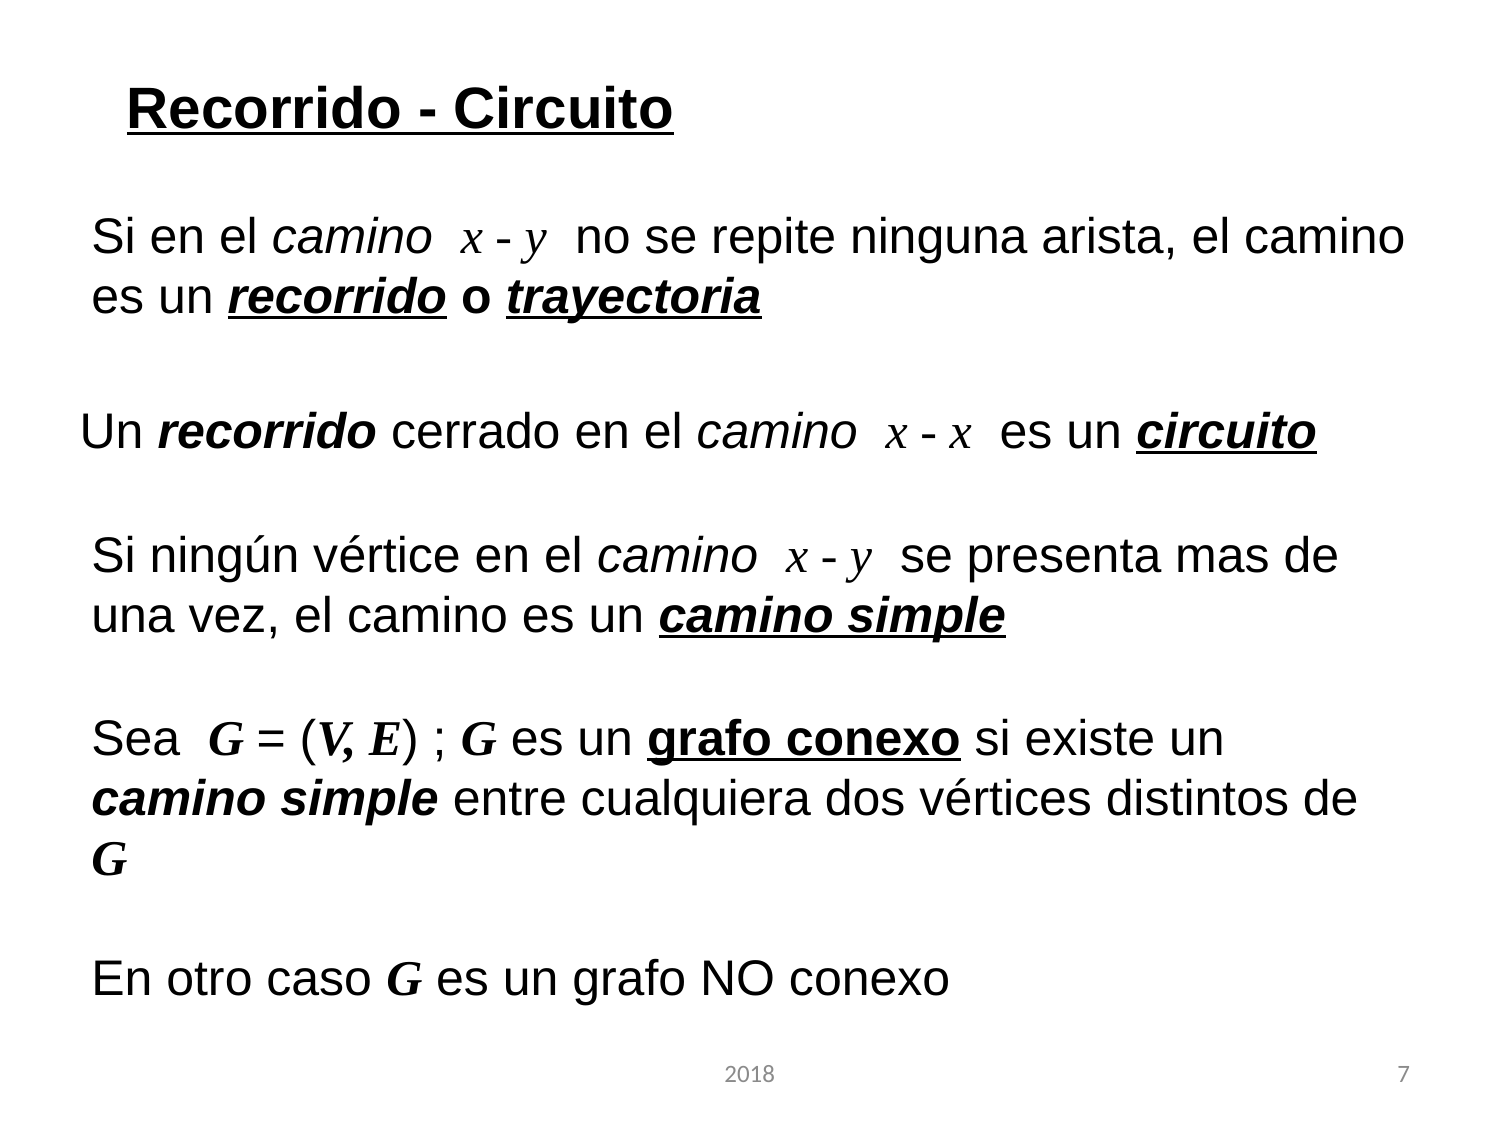

Recorrido - Circuito
Si en el camino  x - y  no se repite ninguna arista, el camino es un recorrido o trayectoria
Un recorrido cerrado en el camino  x - x  es un circuito
Si ningún vértice en el camino  x - y  se presenta mas de una vez, el camino es un camino simple
Sea  G = (V, E) ; G es un grafo conexo si existe un camino simple entre cualquiera dos vértices distintos de G

En otro caso G es un grafo NO conexo
2018
7